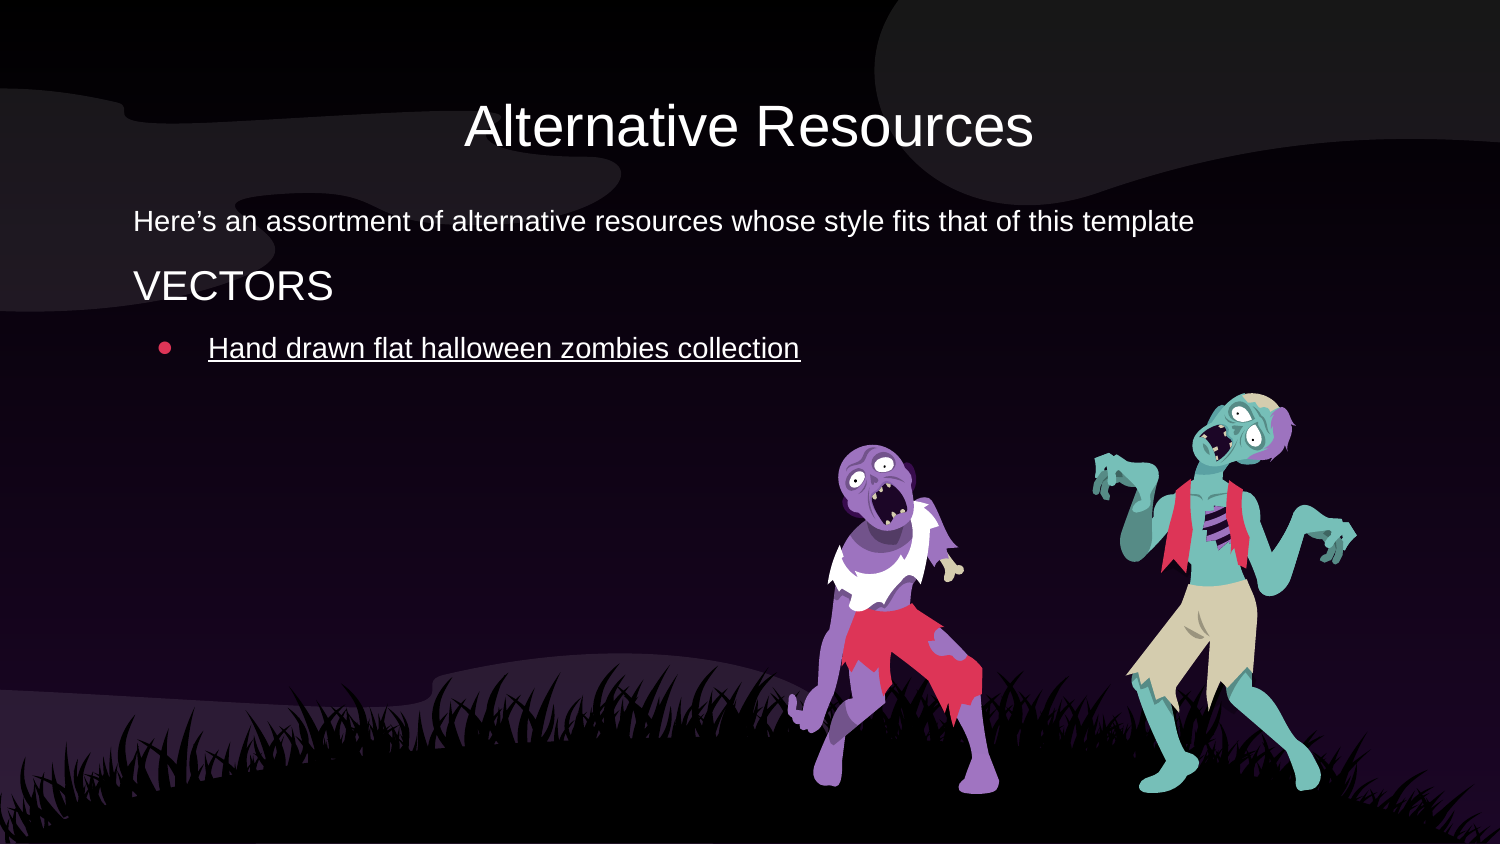

# Alternative Resources
Here’s an assortment of alternative resources whose style fits that of this template
VECTORS
Hand drawn flat halloween zombies collection